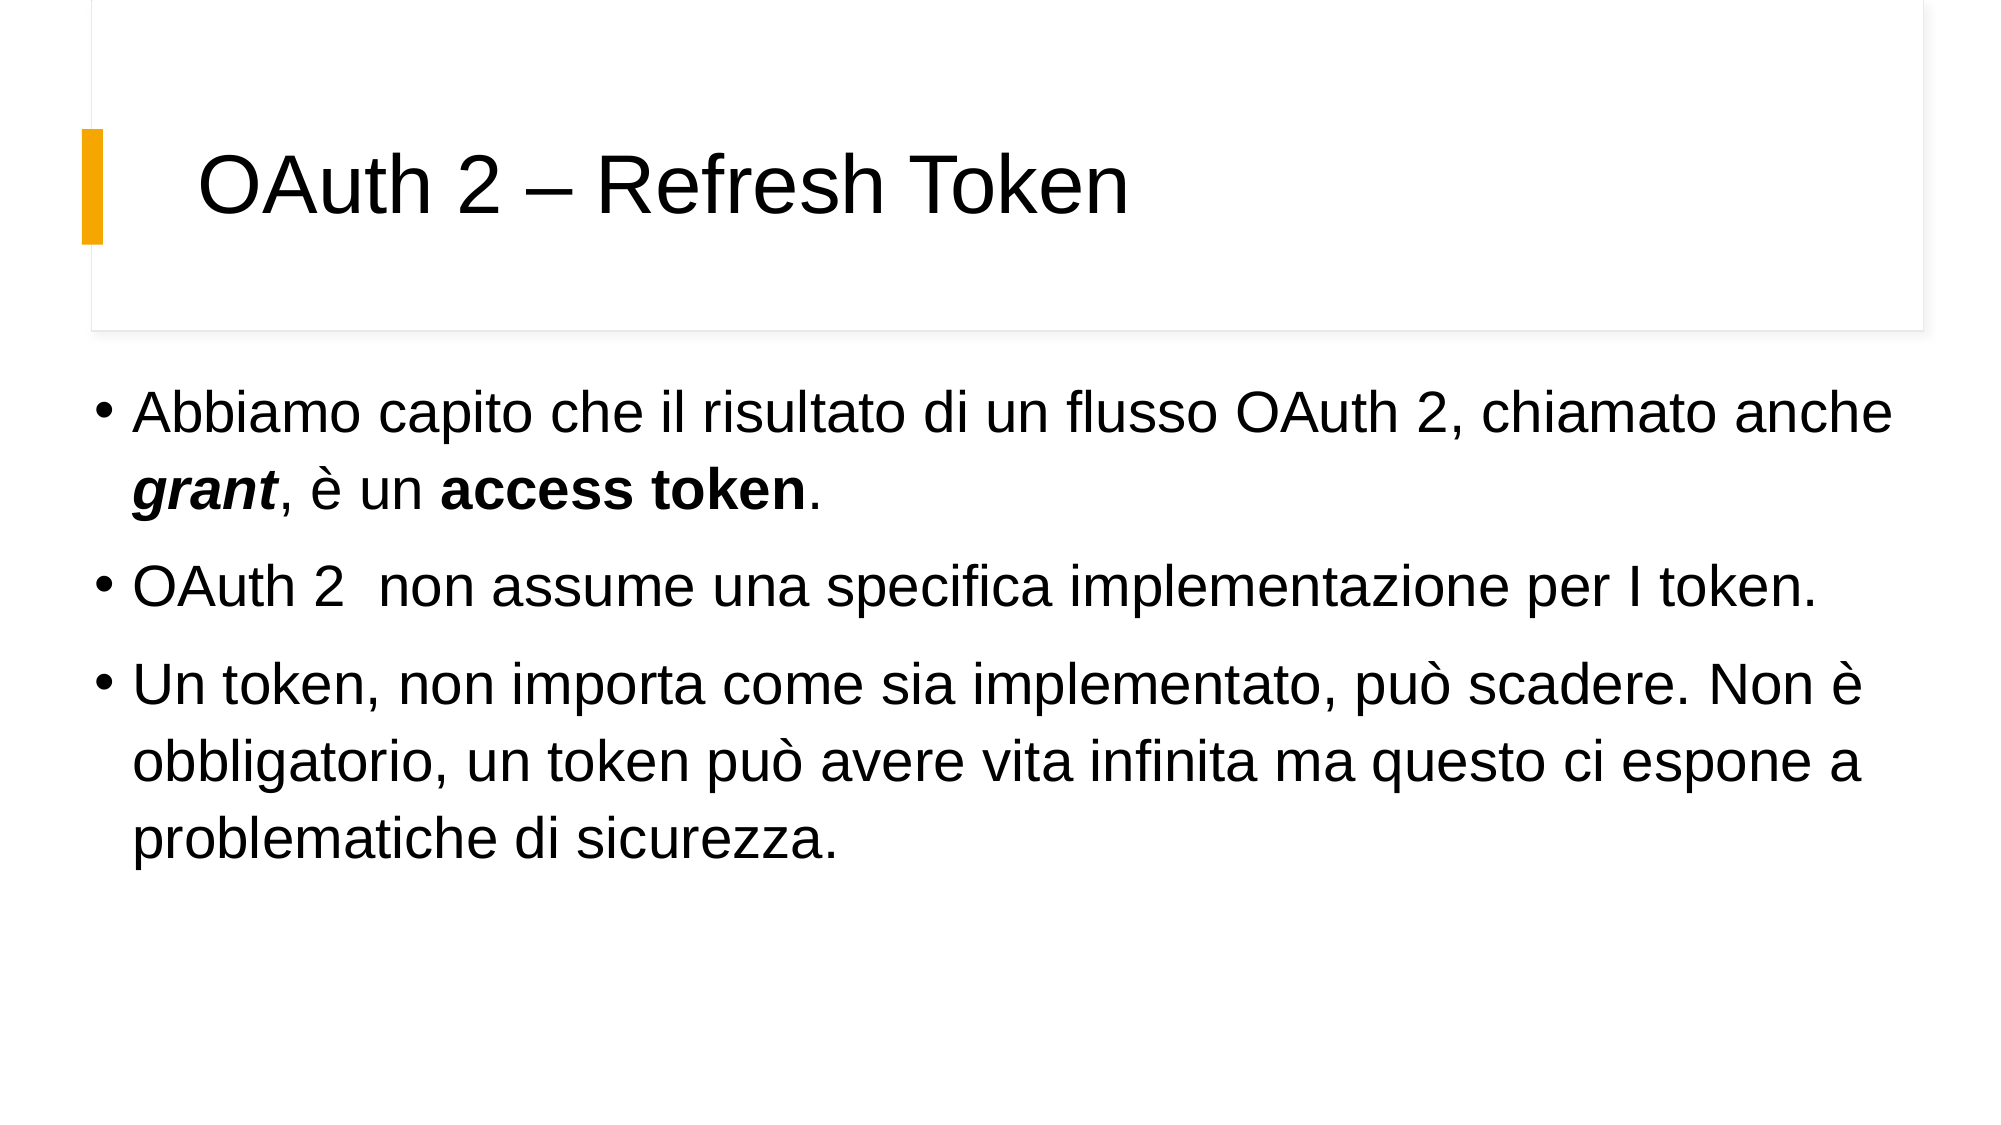

# OAuth 2 – Refresh Token
Abbiamo capito che il risultato di un flusso OAuth 2, chiamato anche grant, è un access token.
OAuth 2  non assume una specifica implementazione per I token.
Un token, non importa come sia implementato, può scadere. Non è obbligatorio, un token può avere vita infinita ma questo ci espone a problematiche di sicurezza.